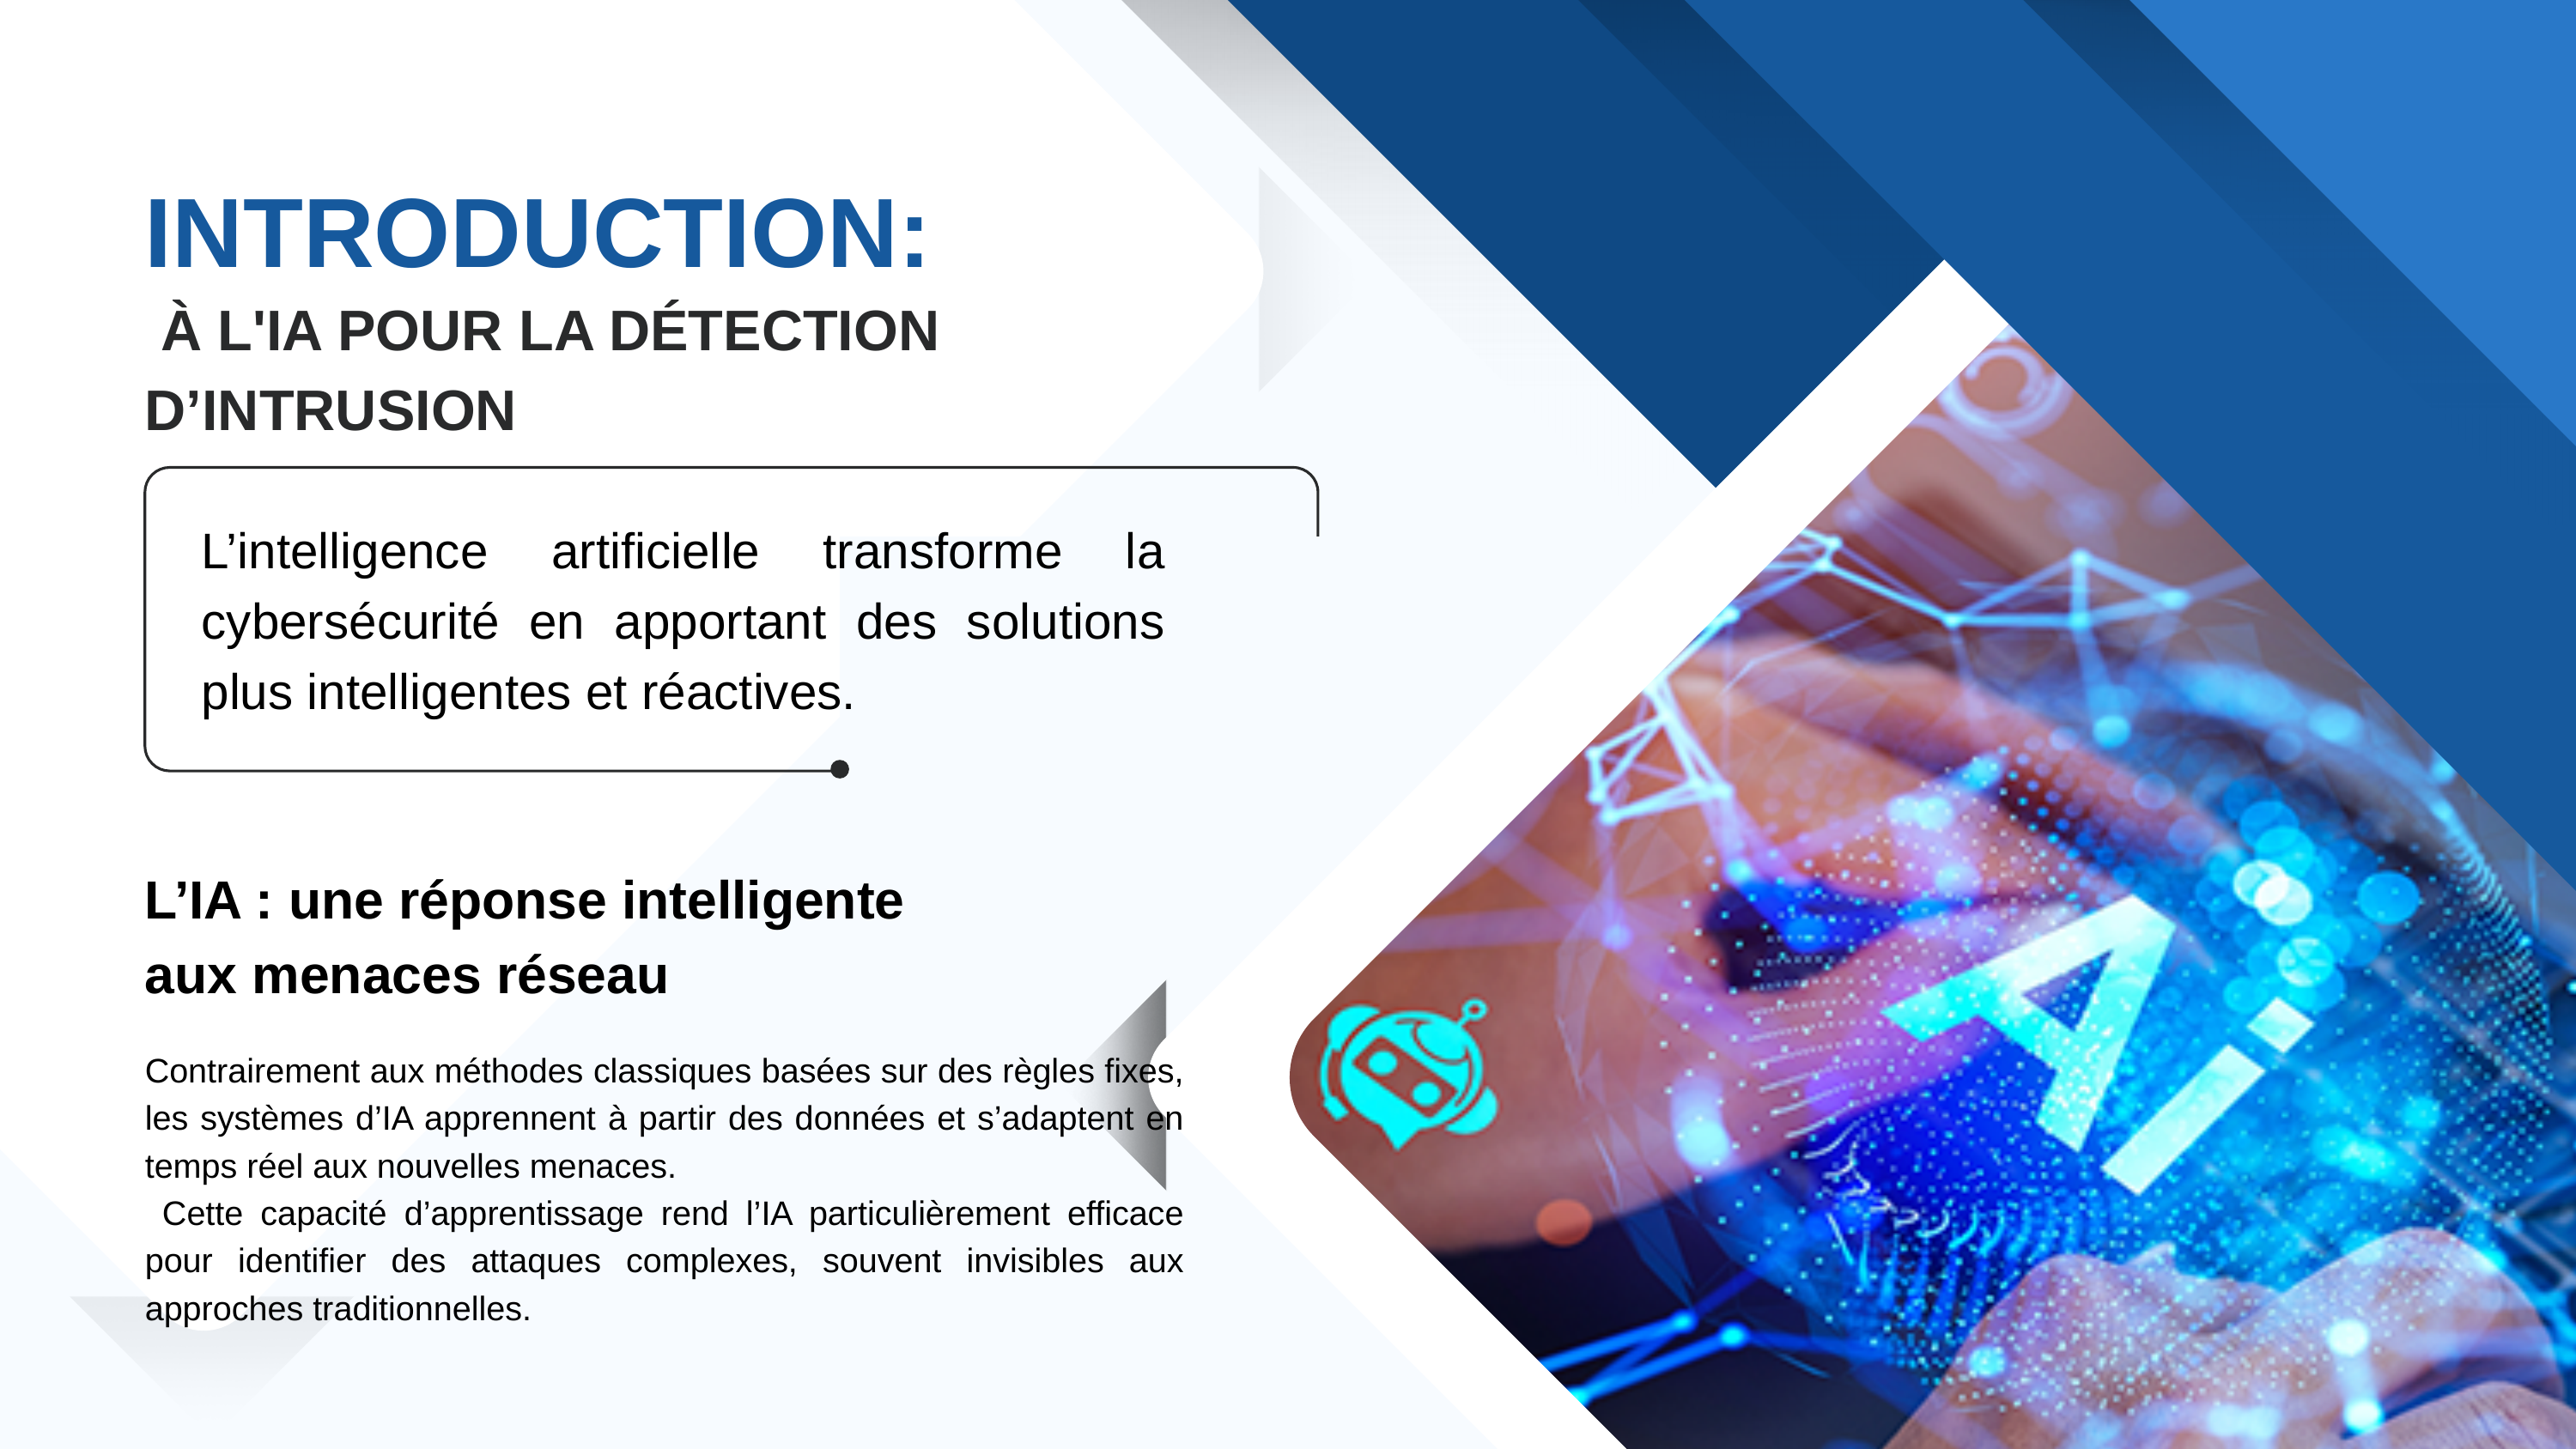

INTRODUCTION:

 À L'IA POUR LA DÉTECTION D’INTRUSION

L’intelligence artificielle transforme la cybersécurité en apportant des solutions plus intelligentes et réactives.

L’IA : une réponse intelligente aux menaces réseau
Contrairement aux méthodes classiques basées sur des règles fixes, les systèmes d’IA apprennent à partir des données et s’adaptent en temps réel aux nouvelles menaces.
 Cette capacité d’apprentissage rend l’IA particulièrement efficace pour identifier des attaques complexes, souvent invisibles aux approches traditionnelles.